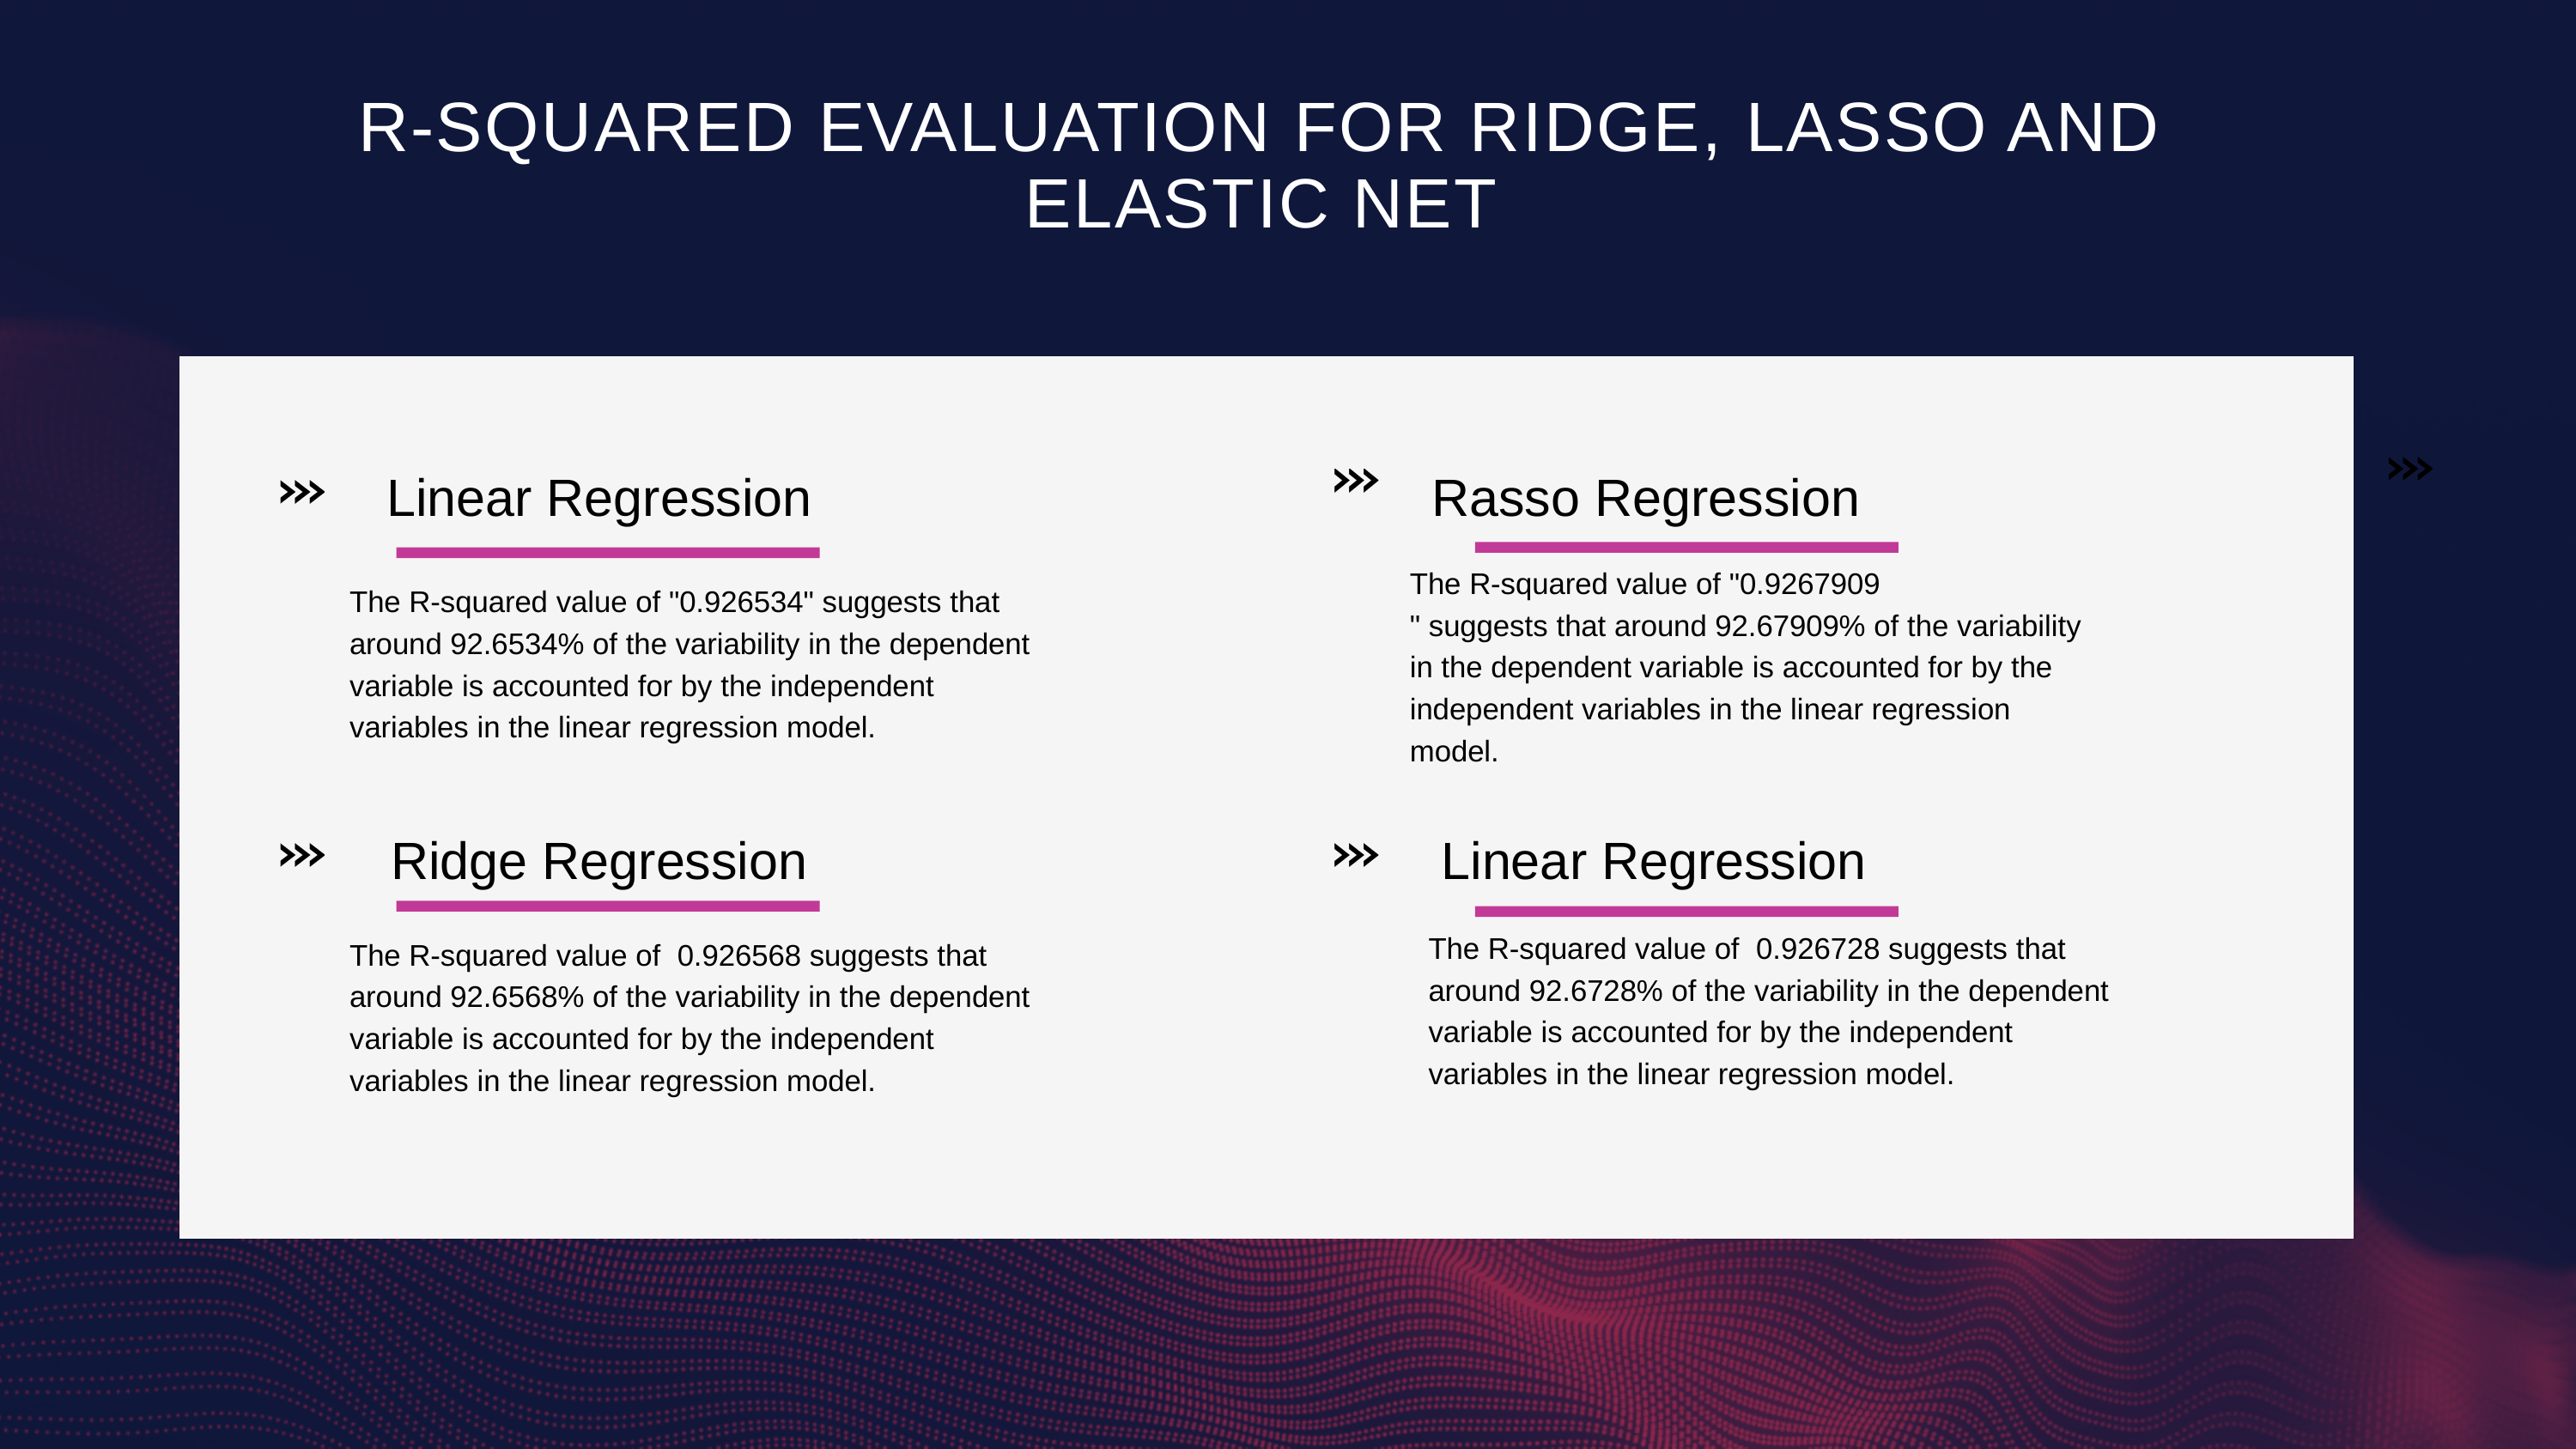

R-SQUARED EVALUATION FOR RIDGE, LASSO AND ELASTIC NET

Linear Regression
Rasso Regression

The R-squared value of "0.9267909
" suggests that around 92.67909% of the variability in the dependent variable is accounted for by the independent variables in the linear regression model.
The R-squared value of "0.926534" suggests that around 92.6534% of the variability in the dependent variable is accounted for by the independent variables in the linear regression model.
Ridge Regression
Linear Regression

The R-squared value of  0.926728 suggests that around 92.6728% of the variability in the dependent variable is accounted for by the independent variables in the linear regression model.
The R-squared value of  0.926568 suggests that around 92.6568% of the variability in the dependent variable is accounted for by the independent variables in the linear regression model.